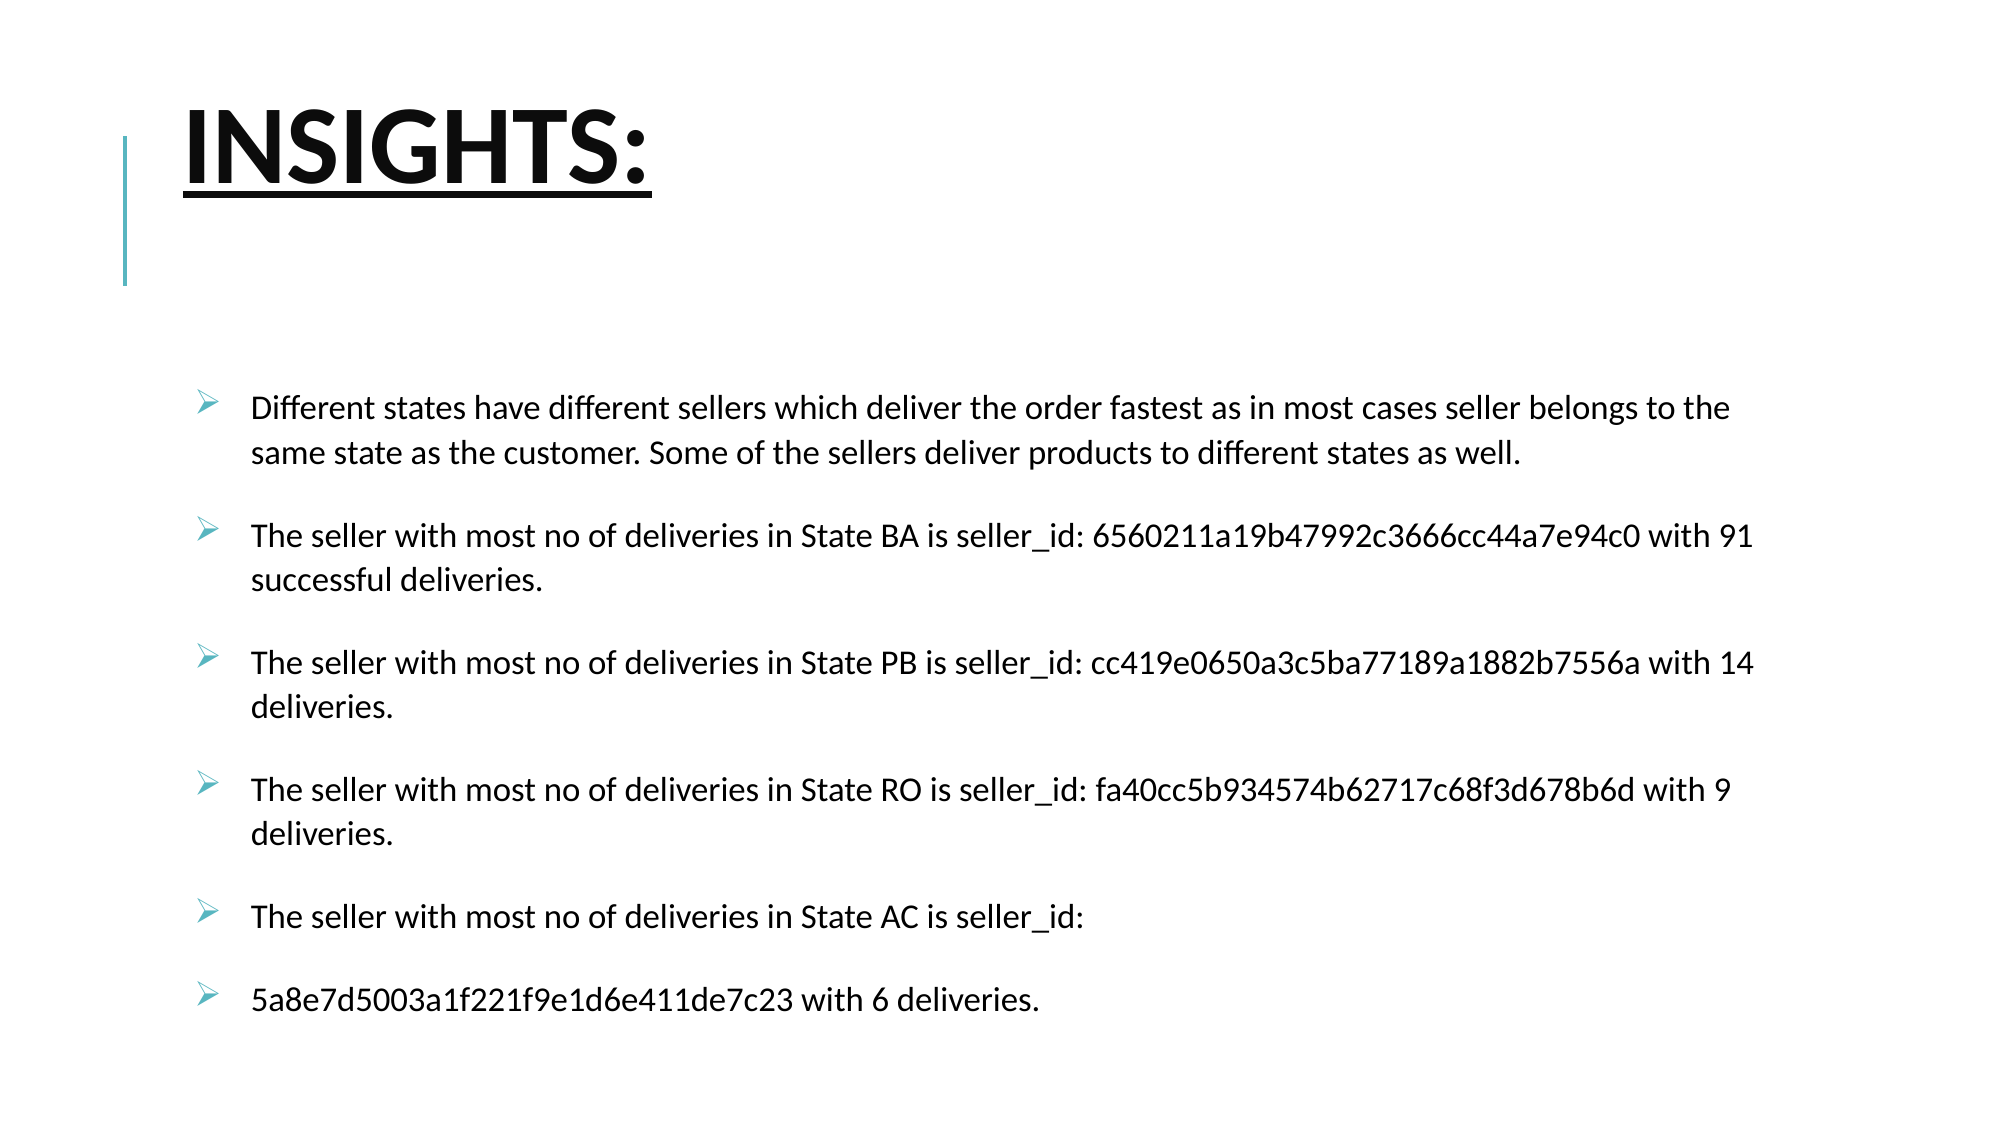

# INSIGHTS:
Different states have different sellers which deliver the order fastest as in most cases seller belongs to the same state as the customer. Some of the sellers deliver products to different states as well.
The seller with most no of deliveries in State BA is seller_id: 6560211a19b47992c3666cc44a7e94c0 with 91 successful deliveries.
The seller with most no of deliveries in State PB is seller_id: cc419e0650a3c5ba77189a1882b7556a with 14 deliveries.
The seller with most no of deliveries in State RO is seller_id: fa40cc5b934574b62717c68f3d678b6d with 9 deliveries.
The seller with most no of deliveries in State AC is seller_id:
5a8e7d5003a1f221f9e1d6e411de7c23 with 6 deliveries.